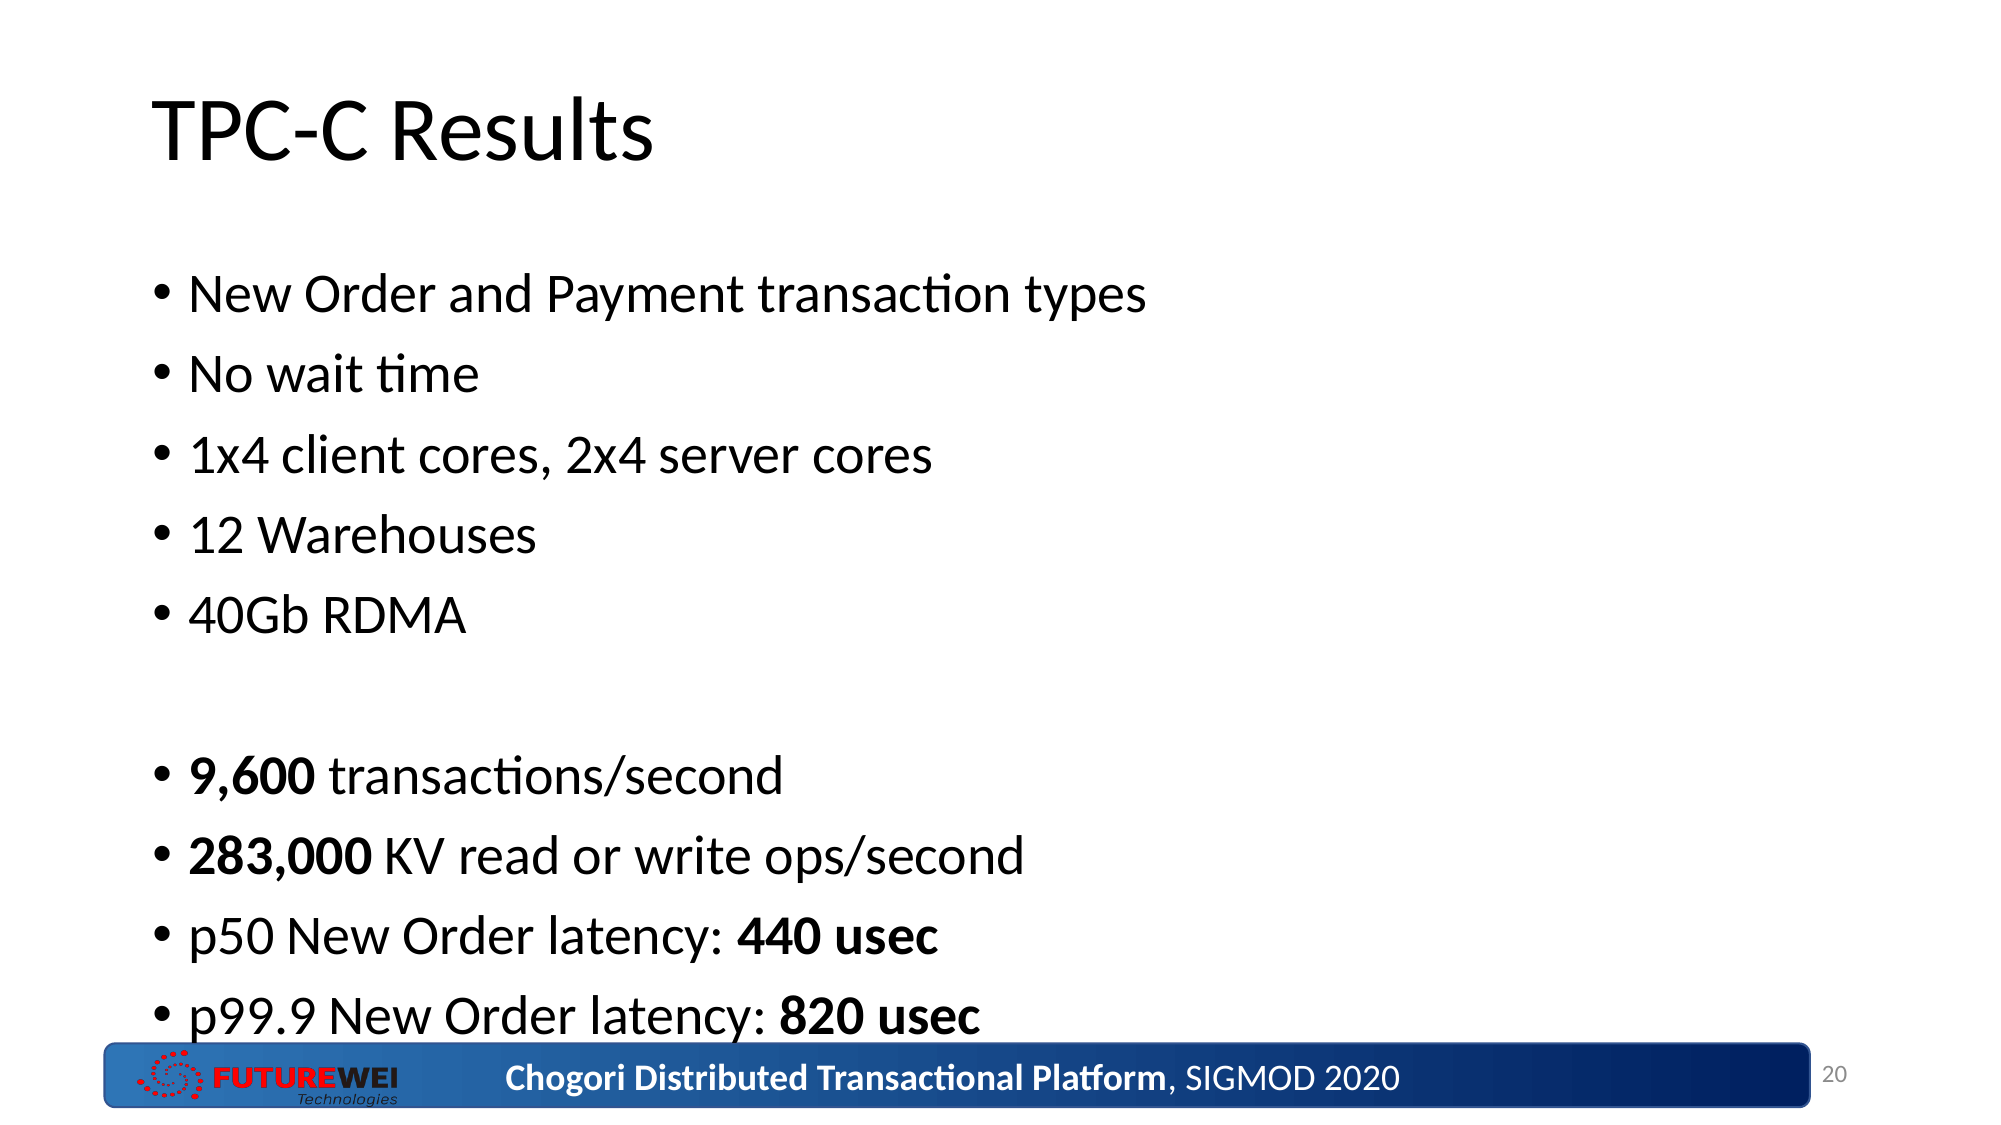

# TPC-C Results
New Order and Payment transaction types
No wait time
1x4 client cores, 2x4 server cores
12 Warehouses
40Gb RDMA

9,600 transactions/second
283,000 KV read or write ops/second
p50 New Order latency: 440 usec
p99.9 New Order latency: 820 usec
20